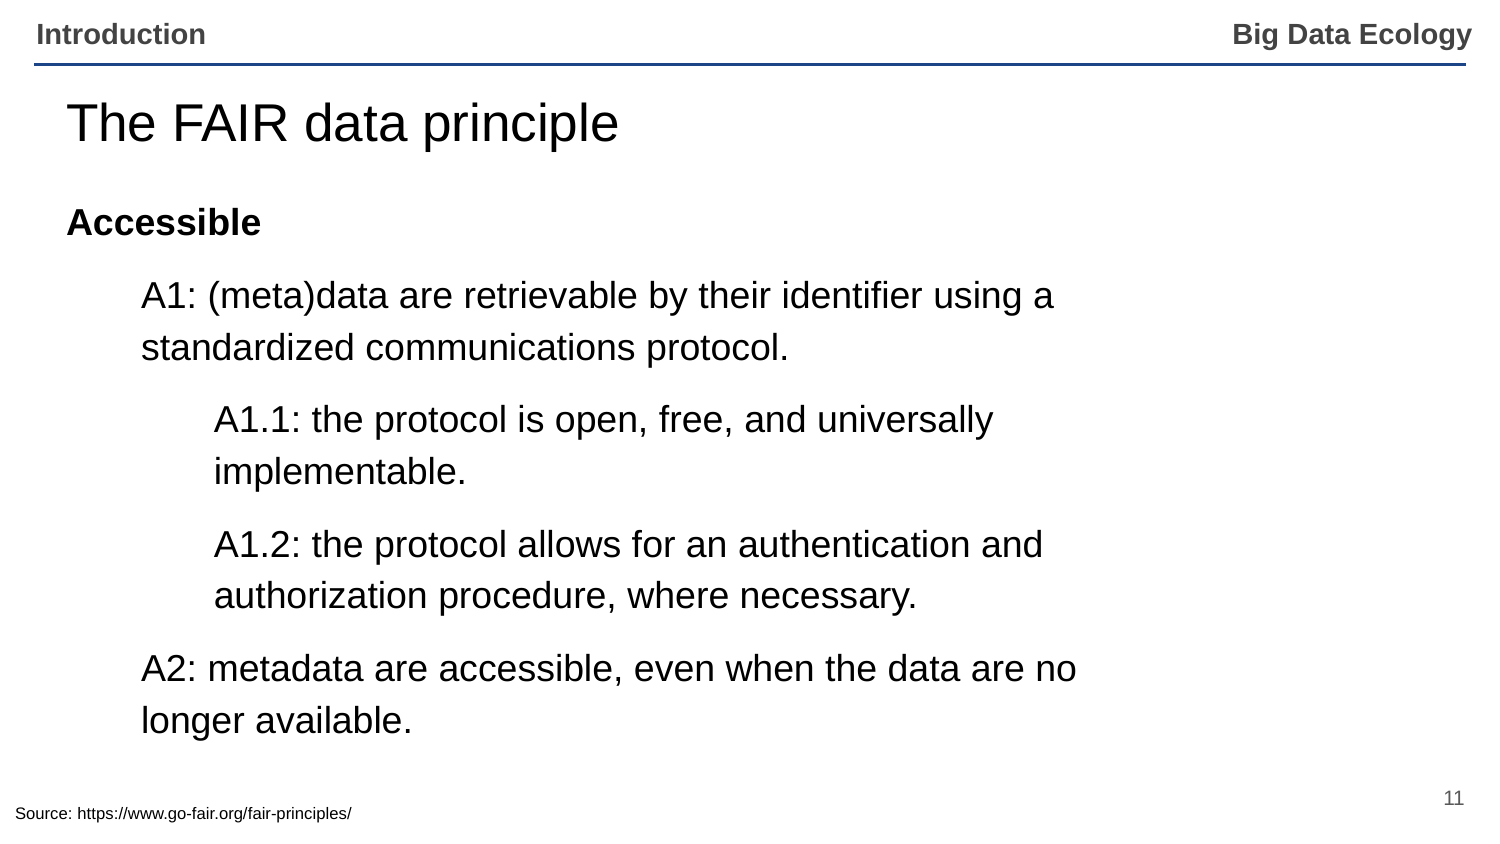

Introduction
# The FAIR data principle
Accessible
A1: (meta)data are retrievable by their identifier using a standardized communications protocol.
A1.1: the protocol is open, free, and universally implementable.
A1.2: the protocol allows for an authentication and authorization procedure, where necessary.
A2: metadata are accessible, even when the data are no longer available.
11
Source: https://www.go-fair.org/fair-principles/